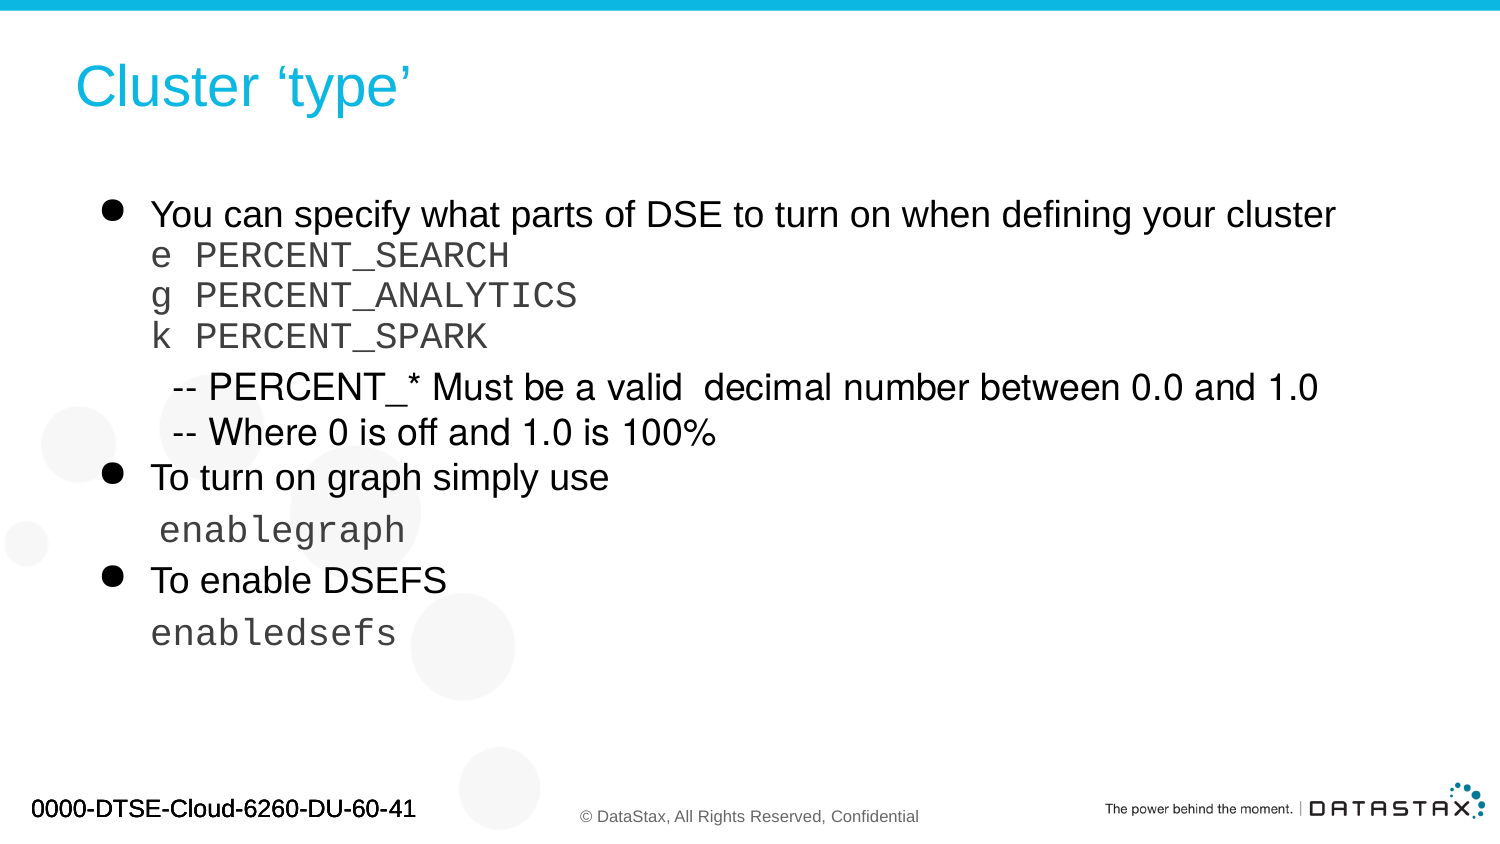

# Cluster ‘type’
You can specify what parts of DSE to turn on when defining your cluster
e PERCENT_SEARCH
g PERCENT_ANALYTICS
k PERCENT_SPARK
-- PERCENT_* Must be a valid  decimal number between 0.0 and 1.0
-- Where 0 is off and 1.0 is 100%
To turn on graph simply use
 enablegraph
To enable DSEFS
enabledsefs

0000-DTSE-Cloud-6260-DU-60-41
0000-DTSE-Cloud-6260-DU-60-41
0000-DTSE-Cloud-6260-DU-60-41